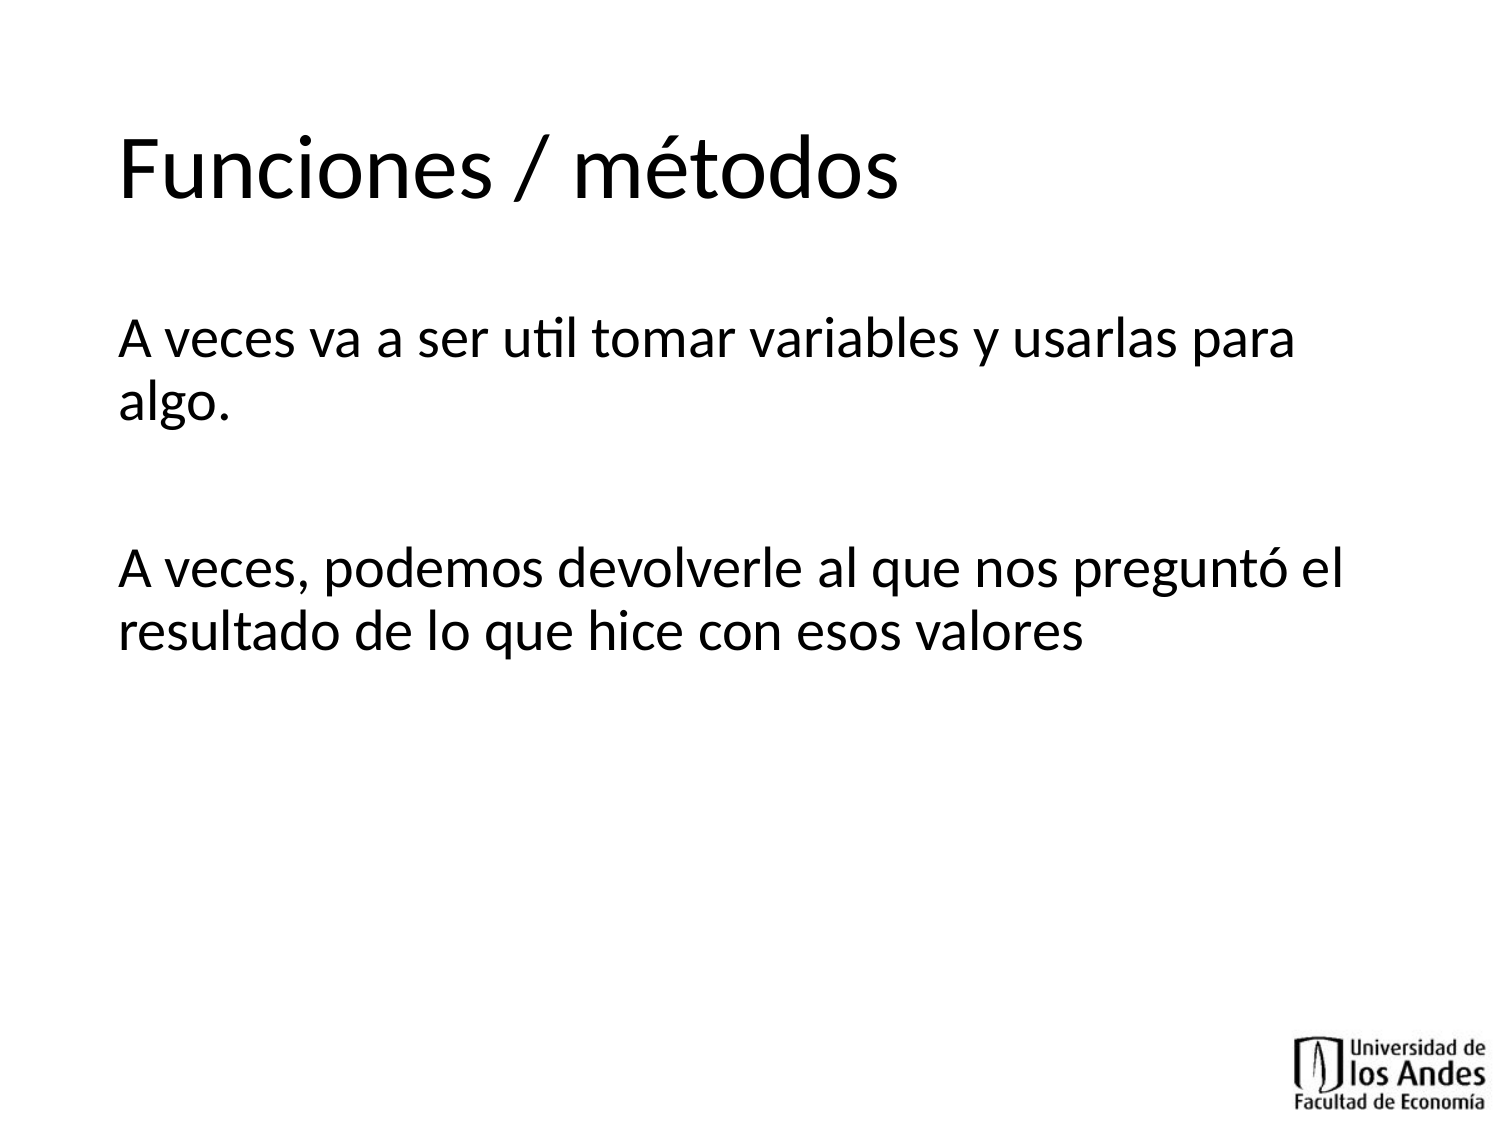

# Funciones / métodos
A veces va a ser util tomar variables y usarlas para algo.

A veces, podemos devolverle al que nos preguntó el resultado de lo que hice con esos valores